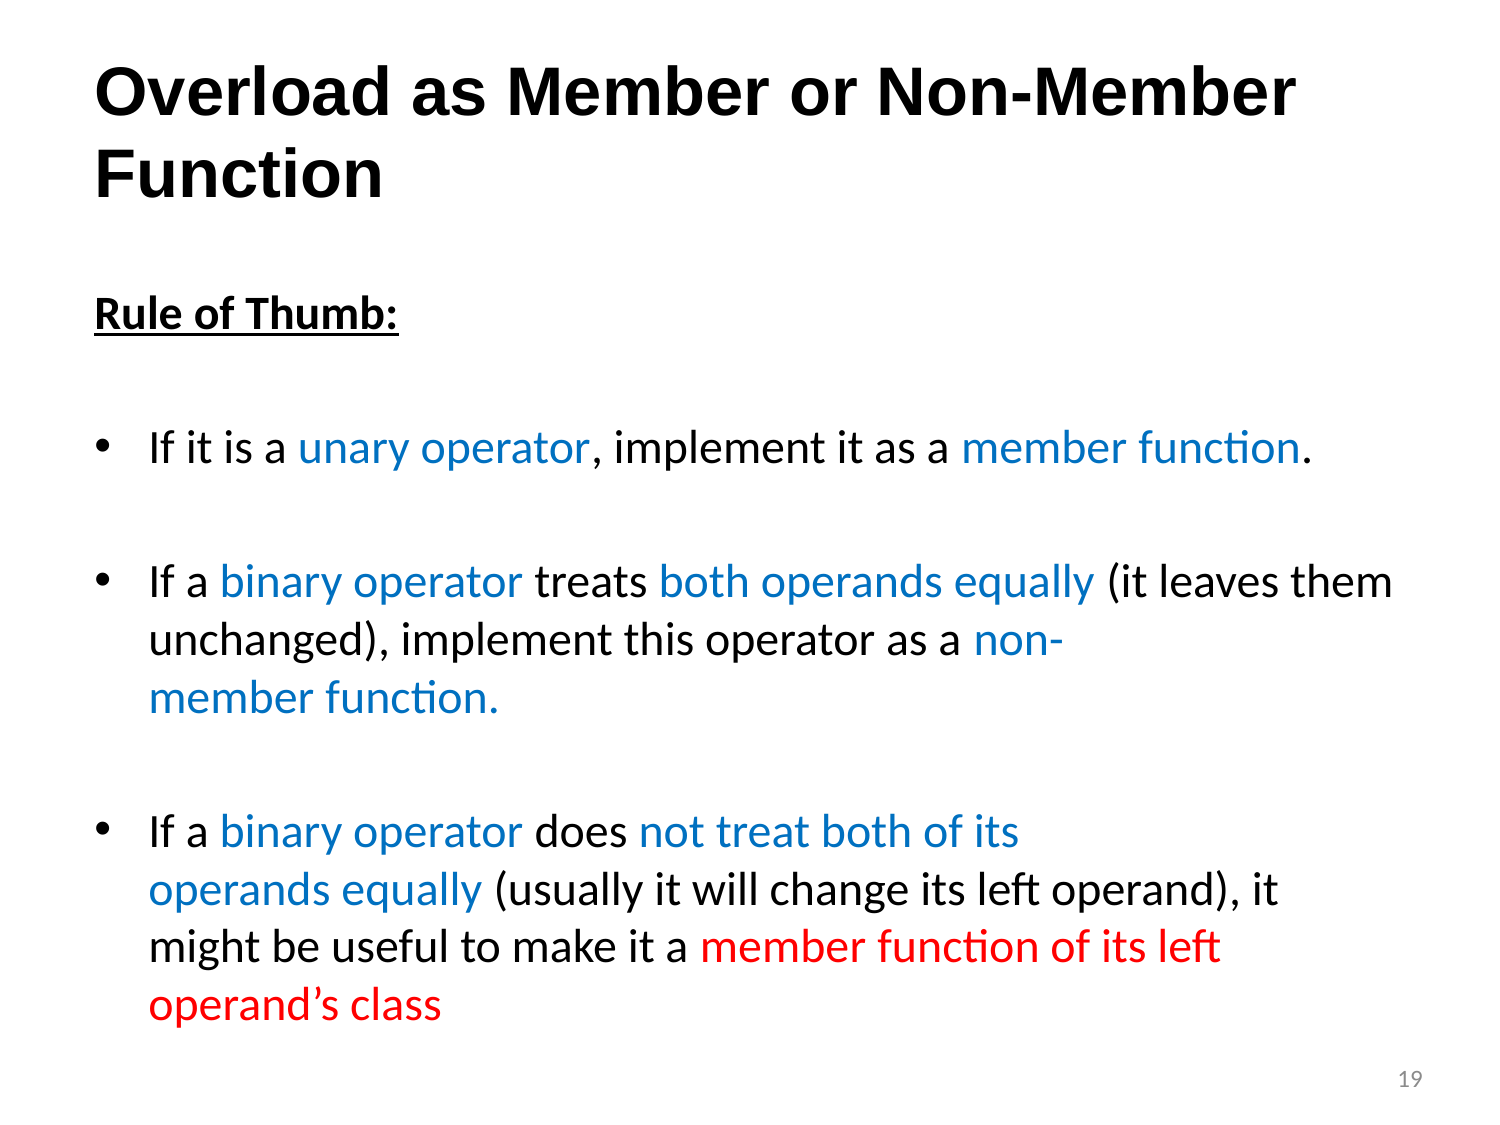

# Overload as Member or Non-Member Function
Rule of Thumb:

If it is a unary operator, implement it as a member function.

If a binary operator treats both operands equally (it leaves them unchanged), implement this operator as a non-member function.

If a binary operator does not treat both of its operands equally (usually it will change its left operand), it might be useful to make it a member function of its left operand’s class
19